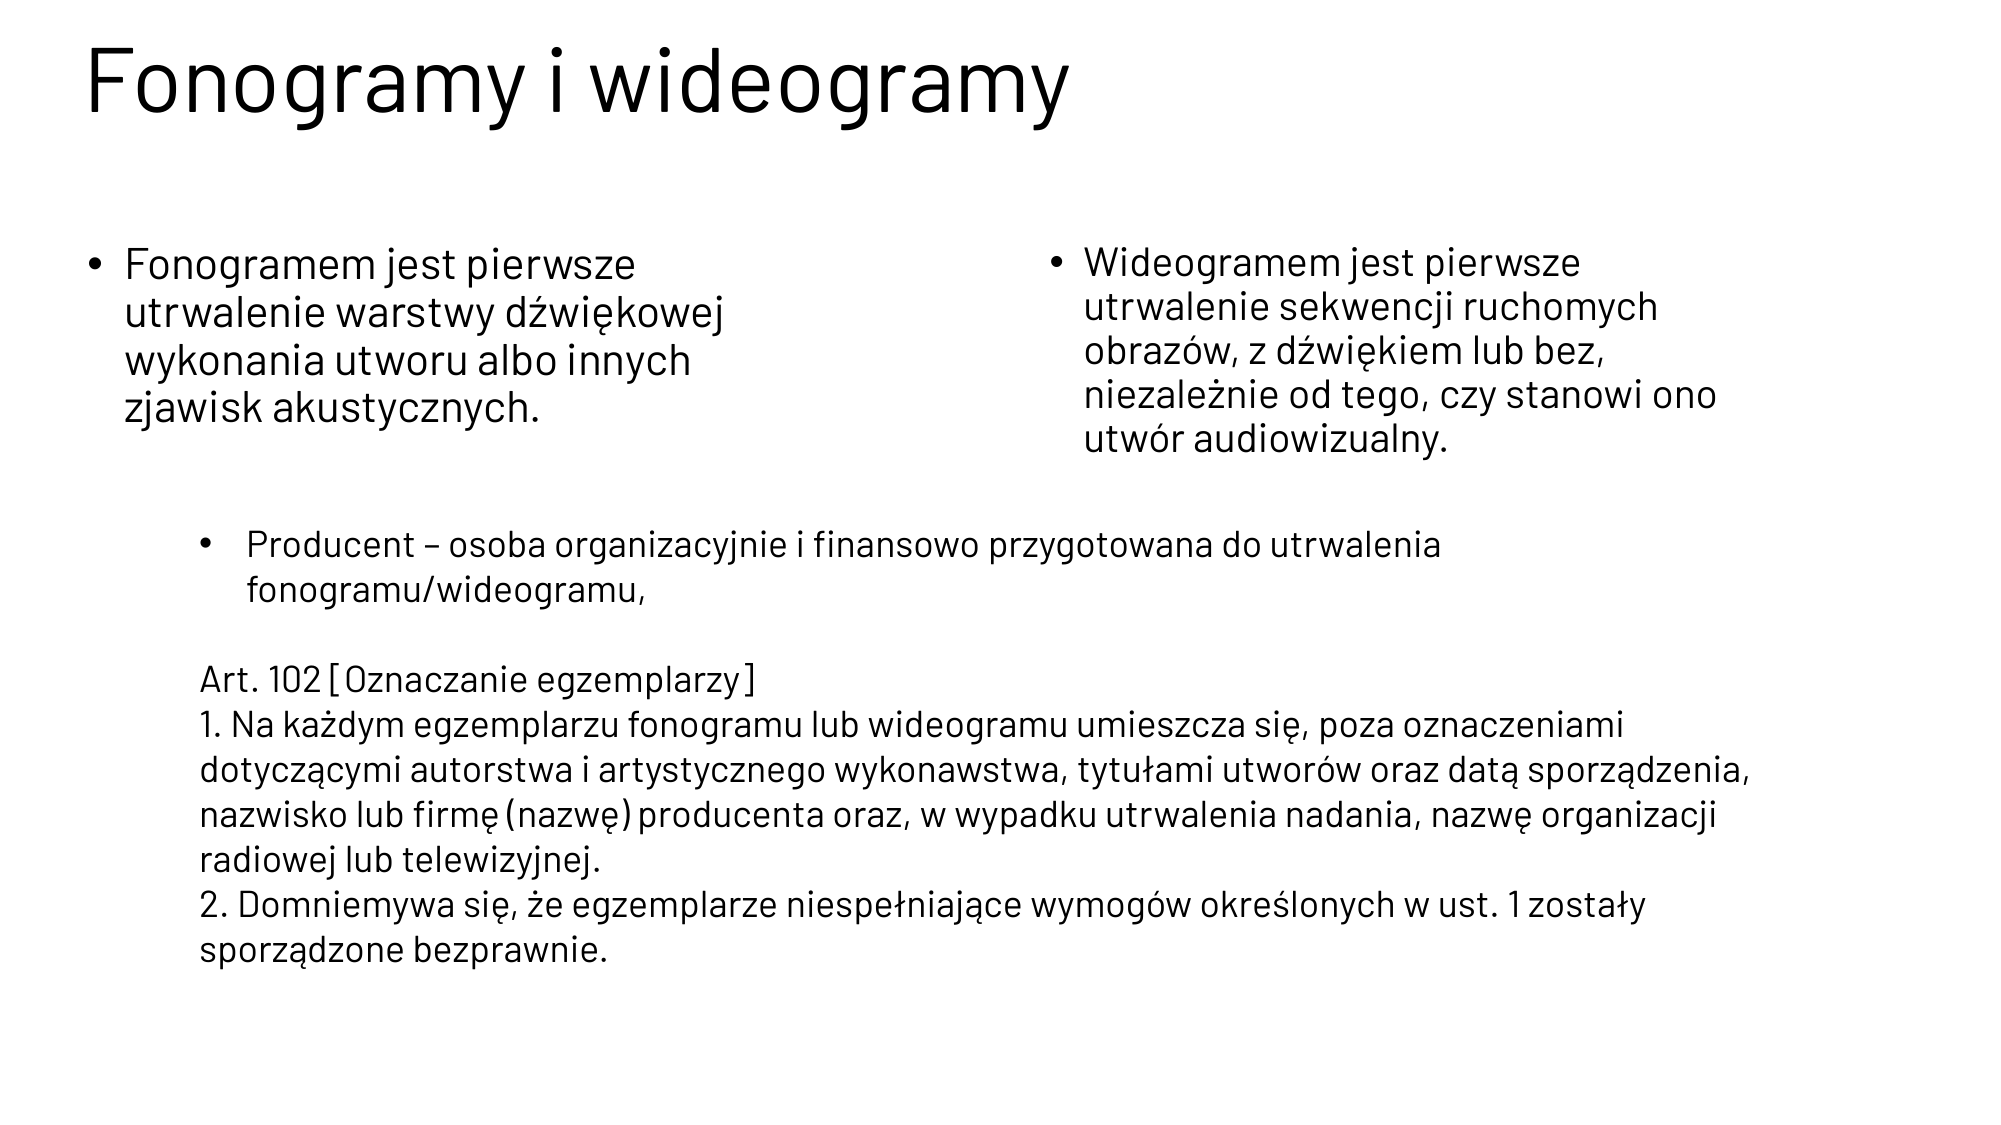

# Fonogramy i wideogramy
Wideogramem jest pierwsze utrwalenie sekwencji ruchomych obrazów, z dźwiękiem lub bez, niezależnie od tego, czy stanowi ono utwór audiowizualny.

Fonogramem jest pierwsze utrwalenie warstwy dźwiękowej wykonania utworu albo innych zjawisk akustycznych.
Producent – osoba organizacyjnie i finansowo przygotowana do utrwalenia fonogramu/wideogramu,

Art. 102 [Oznaczanie egzemplarzy]
1. Na każdym egzemplarzu fonogramu lub wideogramu umieszcza się, poza oznaczeniami dotyczącymi autorstwa i artystycznego wykonawstwa, tytułami utworów oraz datą sporządzenia, nazwisko lub firmę (nazwę) producenta oraz, w wypadku utrwalenia nadania, nazwę organizacji radiowej lub telewizyjnej.
2. Domniemywa się, że egzemplarze niespełniające wymogów określonych w ust. 1 zostały sporządzone bezprawnie.